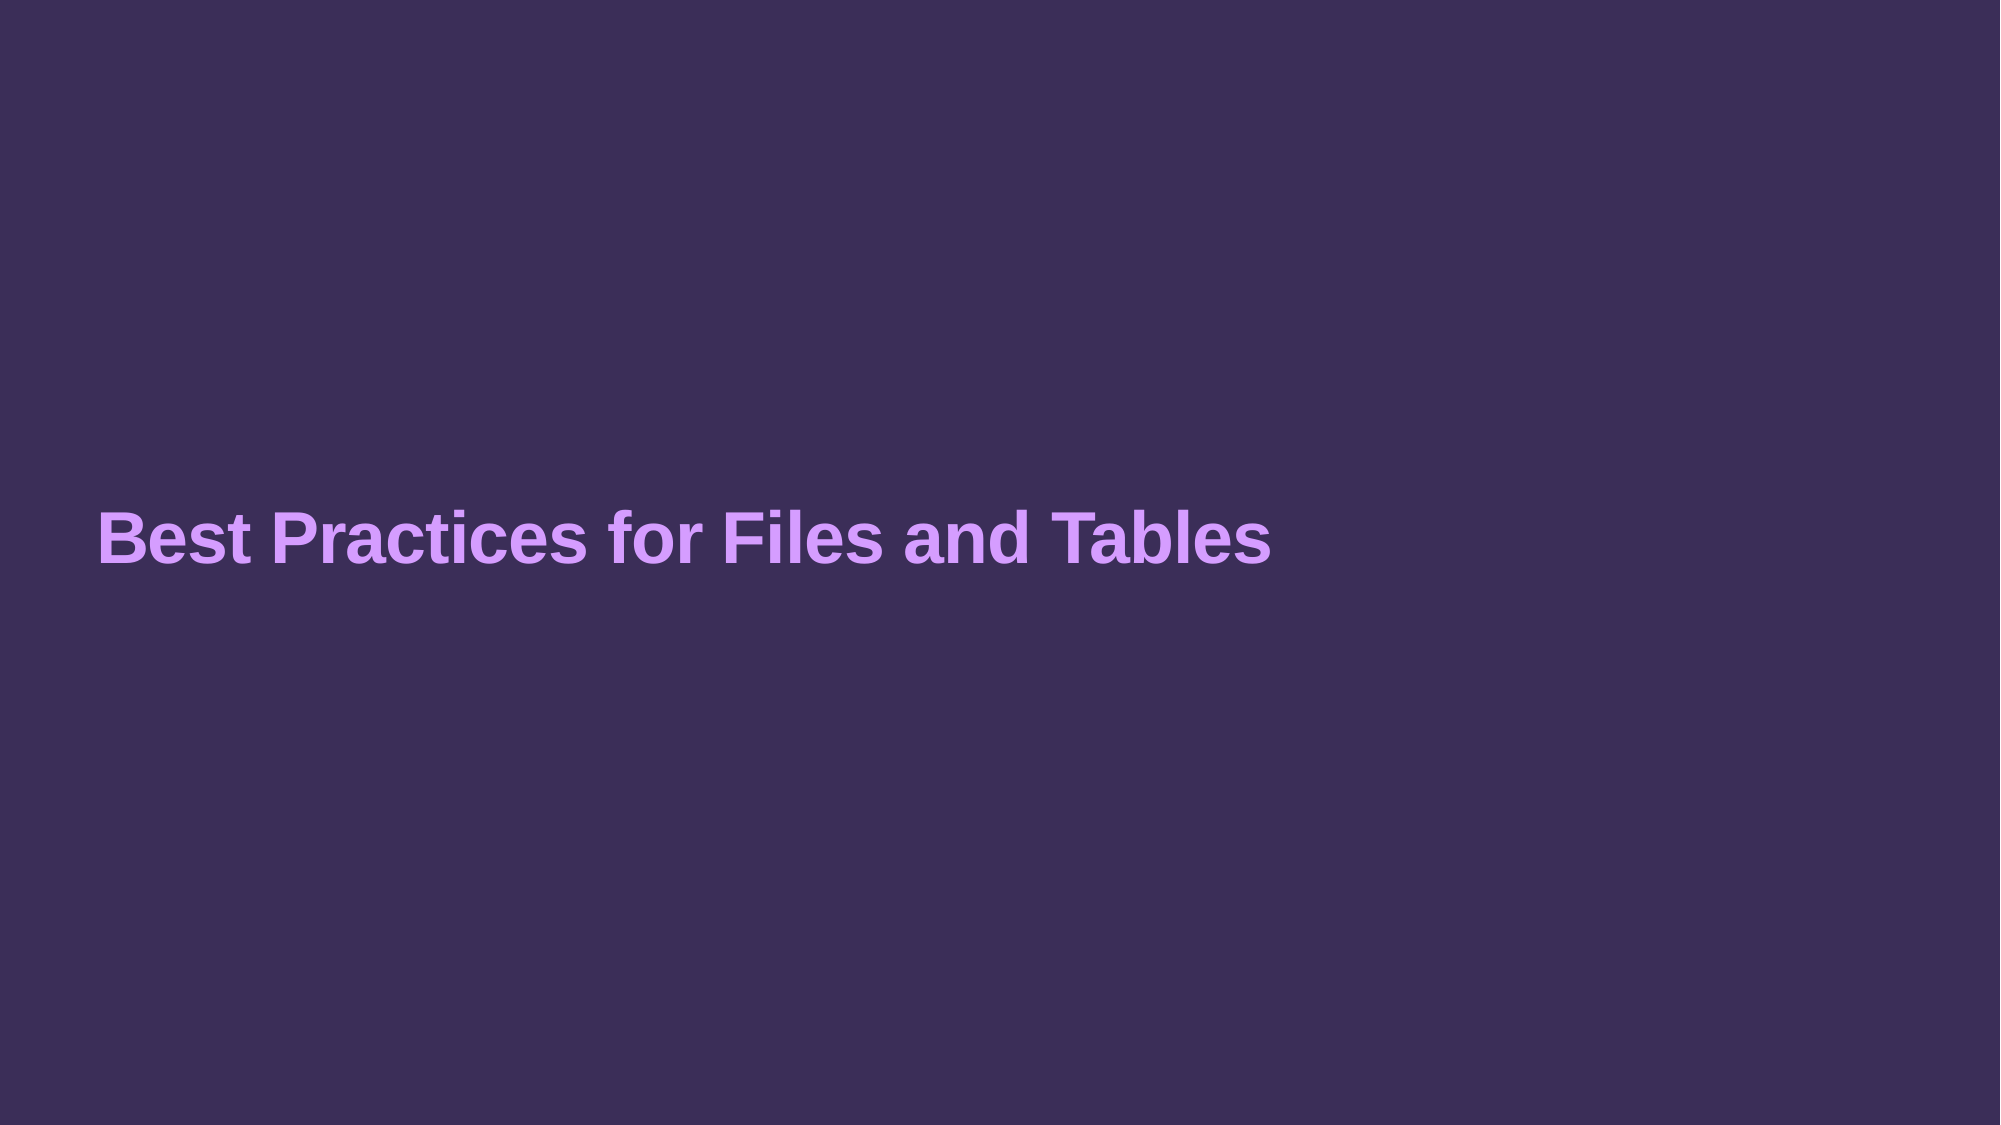

# Best Practices for Files and Tables